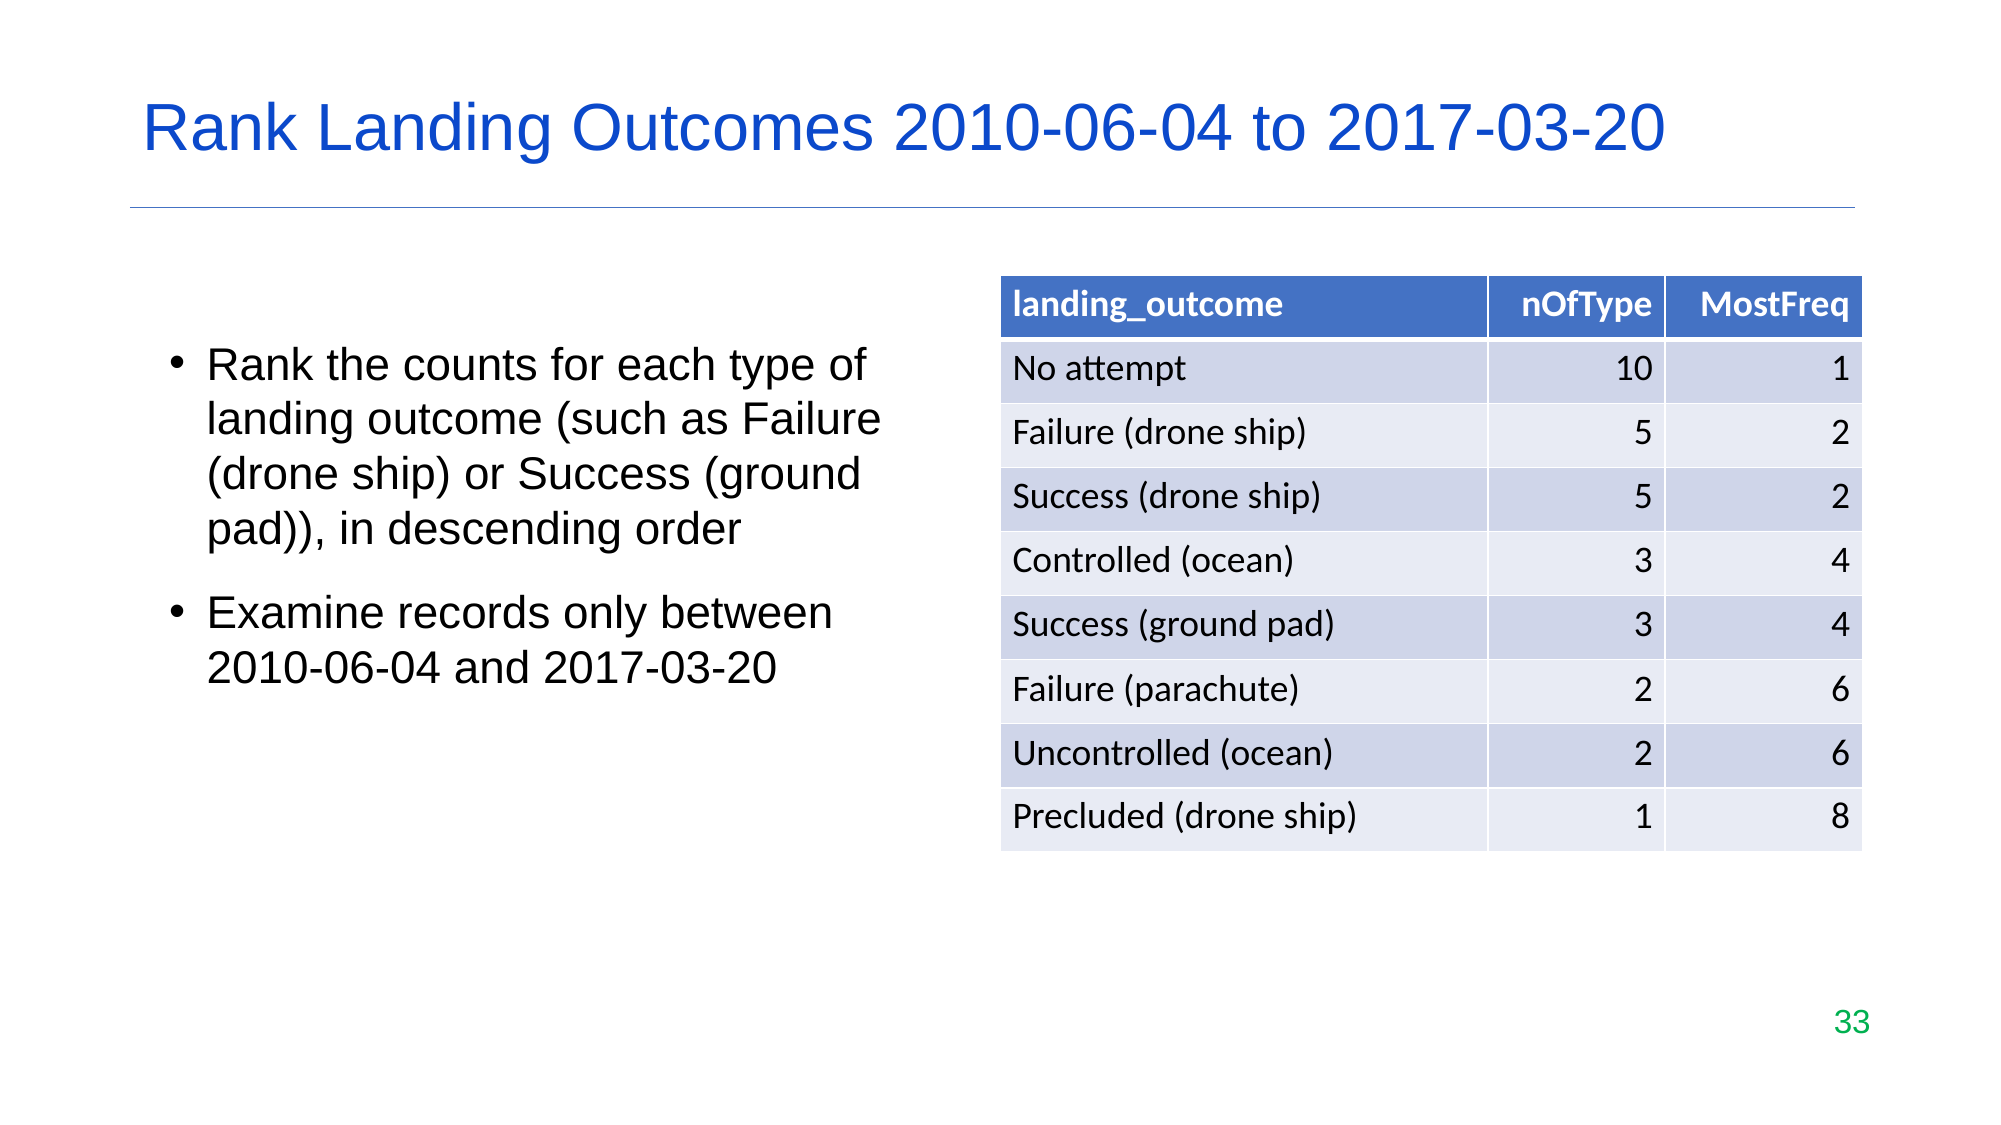

# Rank Landing Outcomes 2010-06-04 to 2017-03-20
| landing\_outcome | nOfType | MostFreq |
| --- | --- | --- |
| No attempt | 10 | 1 |
| Failure (drone ship) | 5 | 2 |
| Success (drone ship) | 5 | 2 |
| Controlled (ocean) | 3 | 4 |
| Success (ground pad) | 3 | 4 |
| Failure (parachute) | 2 | 6 |
| Uncontrolled (ocean) | 2 | 6 |
| Precluded (drone ship) | 1 | 8 |
Rank the counts for each type of landing outcome (such as Failure (drone ship) or Success (ground pad)), in descending order
Examine records only between 2010-06-04 and 2017-03-20